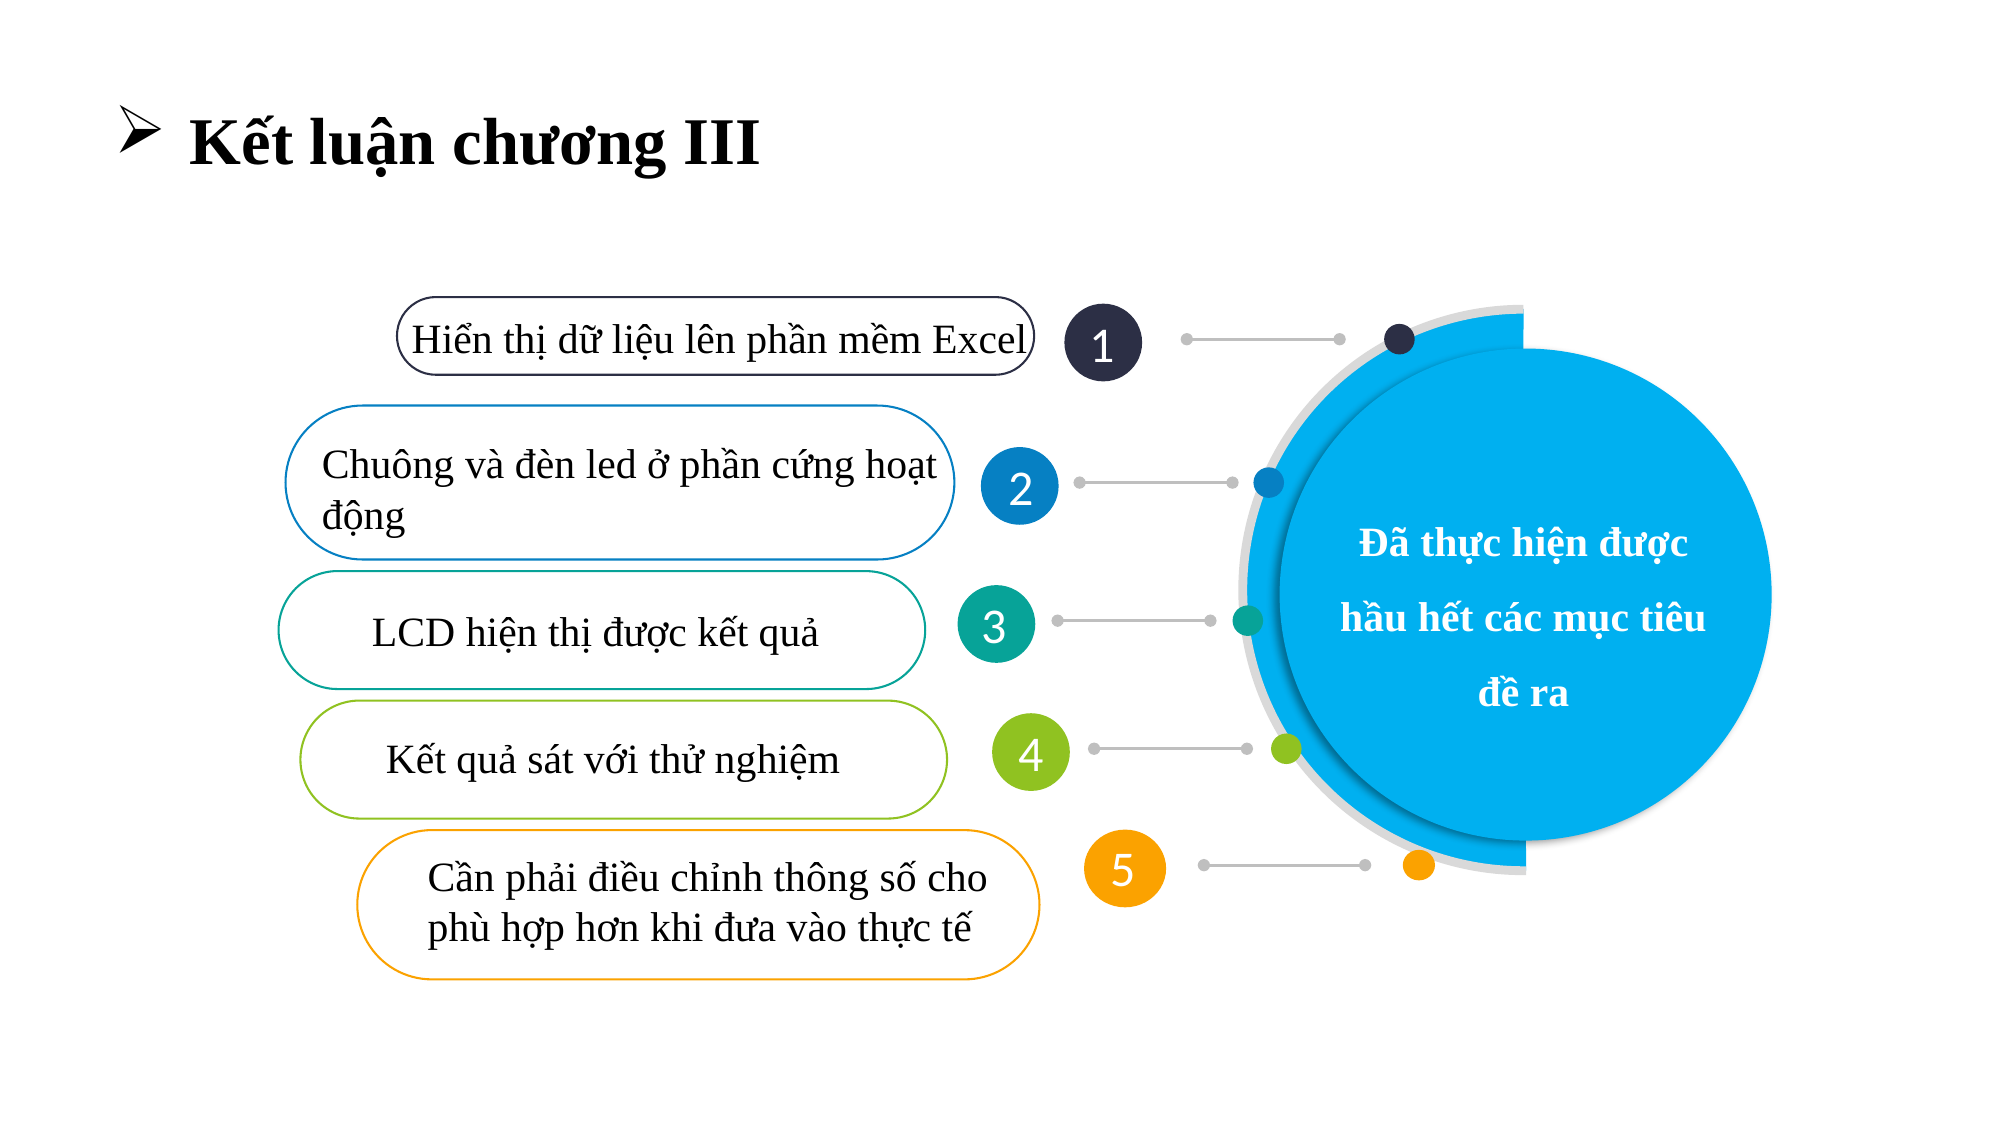

Kết luận chương III

Hiển thị dữ liệu lên phần mềm Excel
1

Đã thực hiện được hầu hết các mục tiêu đề ra

Chuông và đèn led ở phần cứng hoạt động

2

3
LCD hiện thị được kết quả

4
Kết quả sát với thử nghiệm

5

Cần phải điều chỉnh thông số cho
phù hợp hơn khi đưa vào thực tế